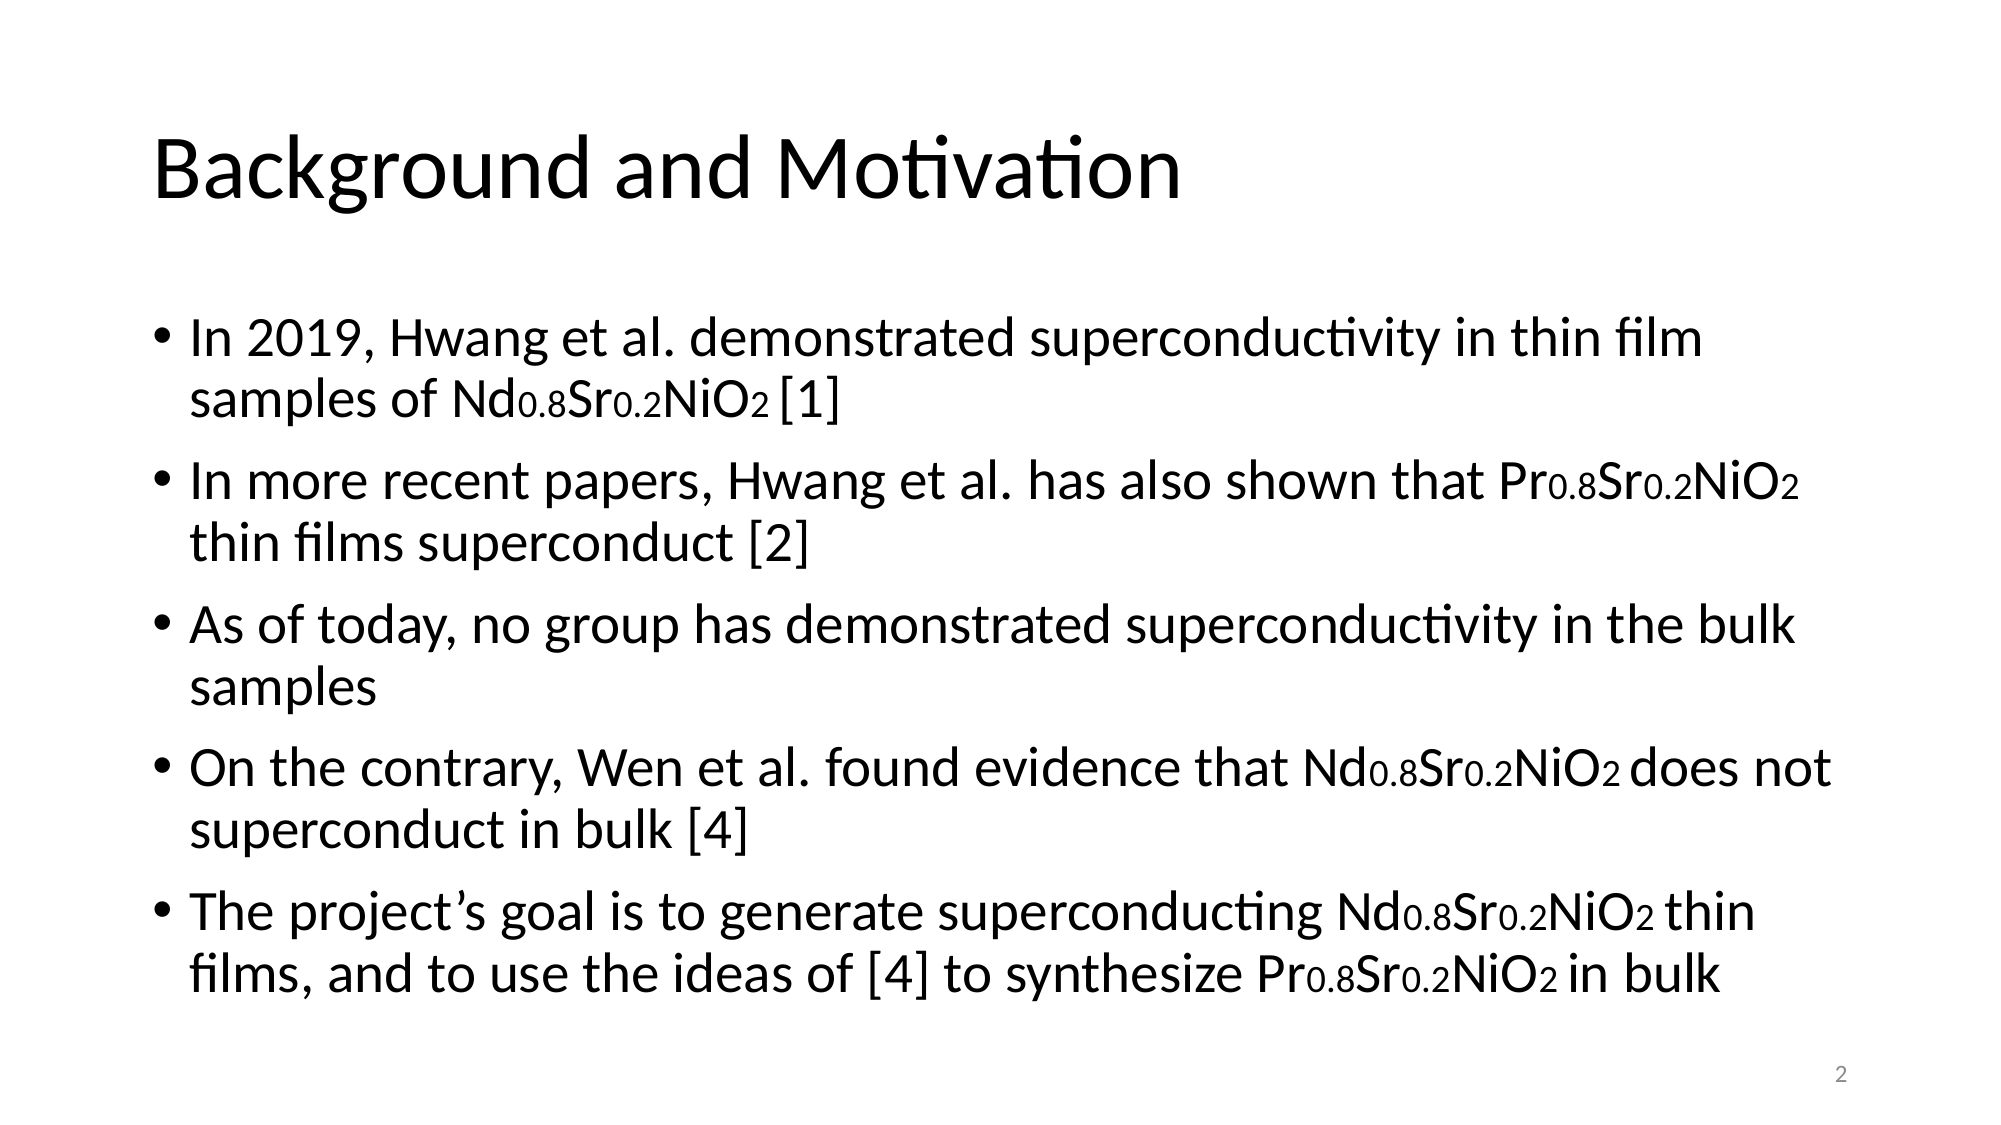

# Background and Motivation
In 2019, Hwang et al. demonstrated superconductivity in thin film samples of Nd0.8Sr0.2NiO2 [1]
In more recent papers, Hwang et al. has also shown that Pr0.8Sr0.2NiO2 thin films superconduct [2]
As of today, no group has demonstrated superconductivity in the bulk samples
On the contrary, Wen et al. found evidence that Nd0.8Sr0.2NiO2 does not superconduct in bulk [4]
The project’s goal is to generate superconducting Nd0.8Sr0.2NiO2 thin films, and to use the ideas of [4] to synthesize Pr0.8Sr0.2NiO2 in bulk
2